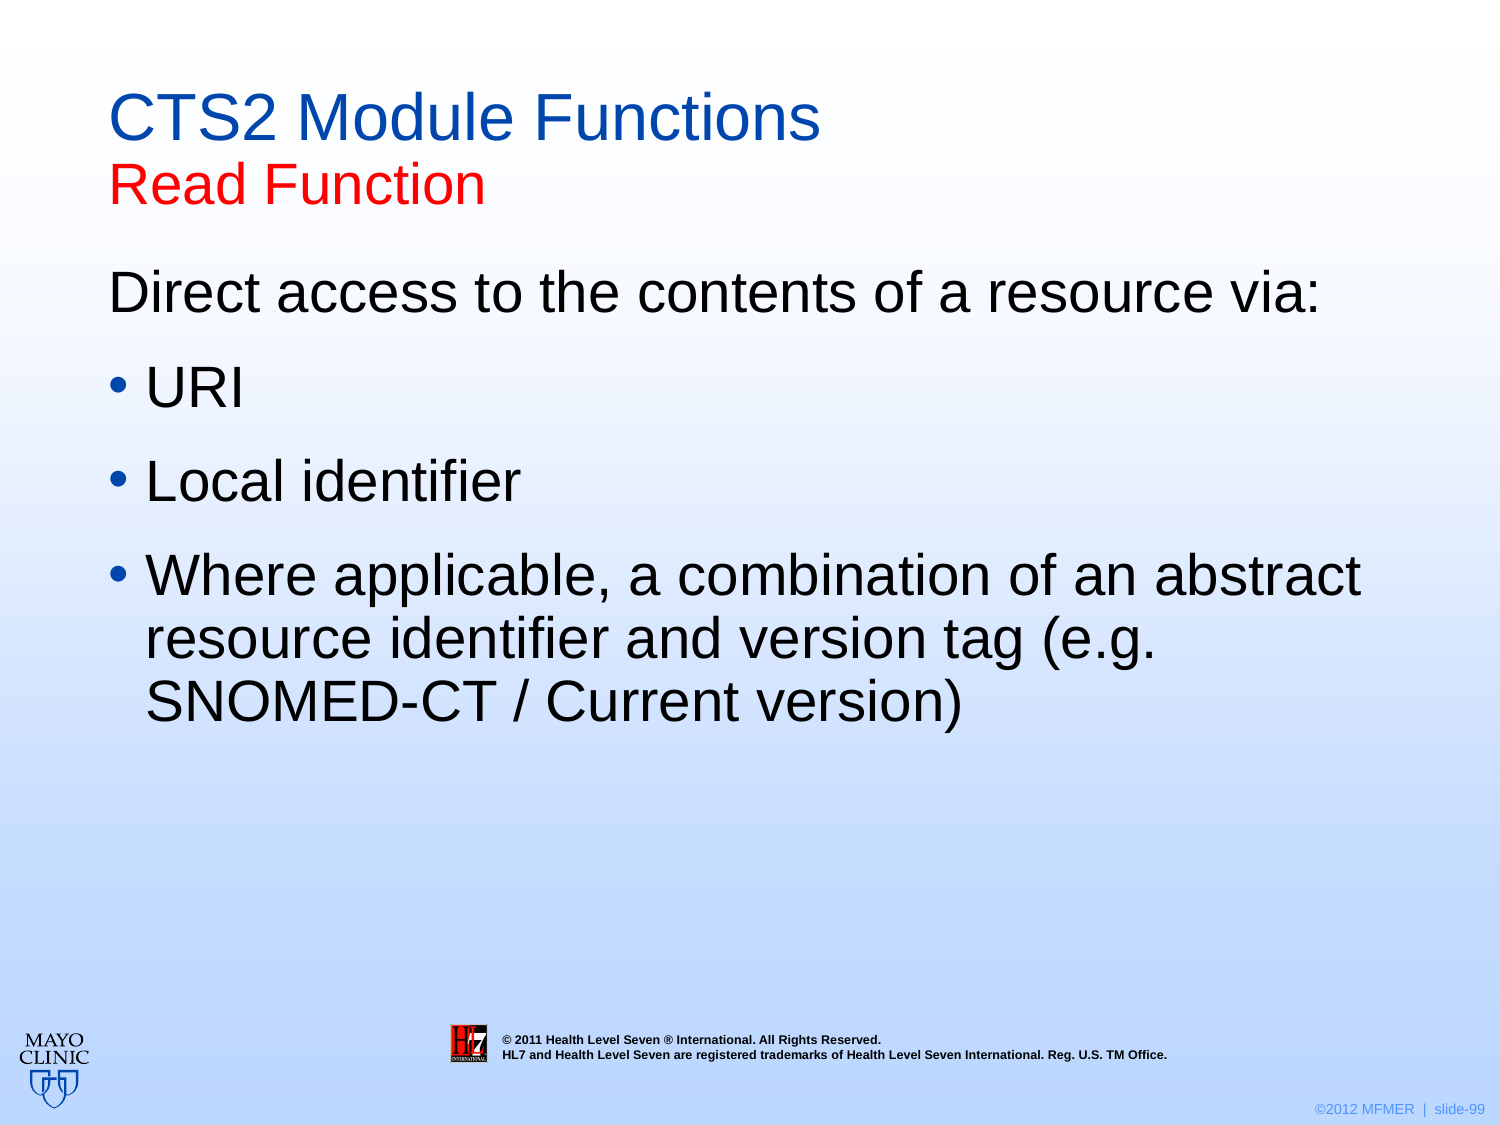

# CTS2 Module Functions Read Function
Direct access to the contents of a resource via:
URI
Local identifier
Where applicable, a combination of an abstract resource identifier and version tag (e.g. SNOMED-CT / Current version)